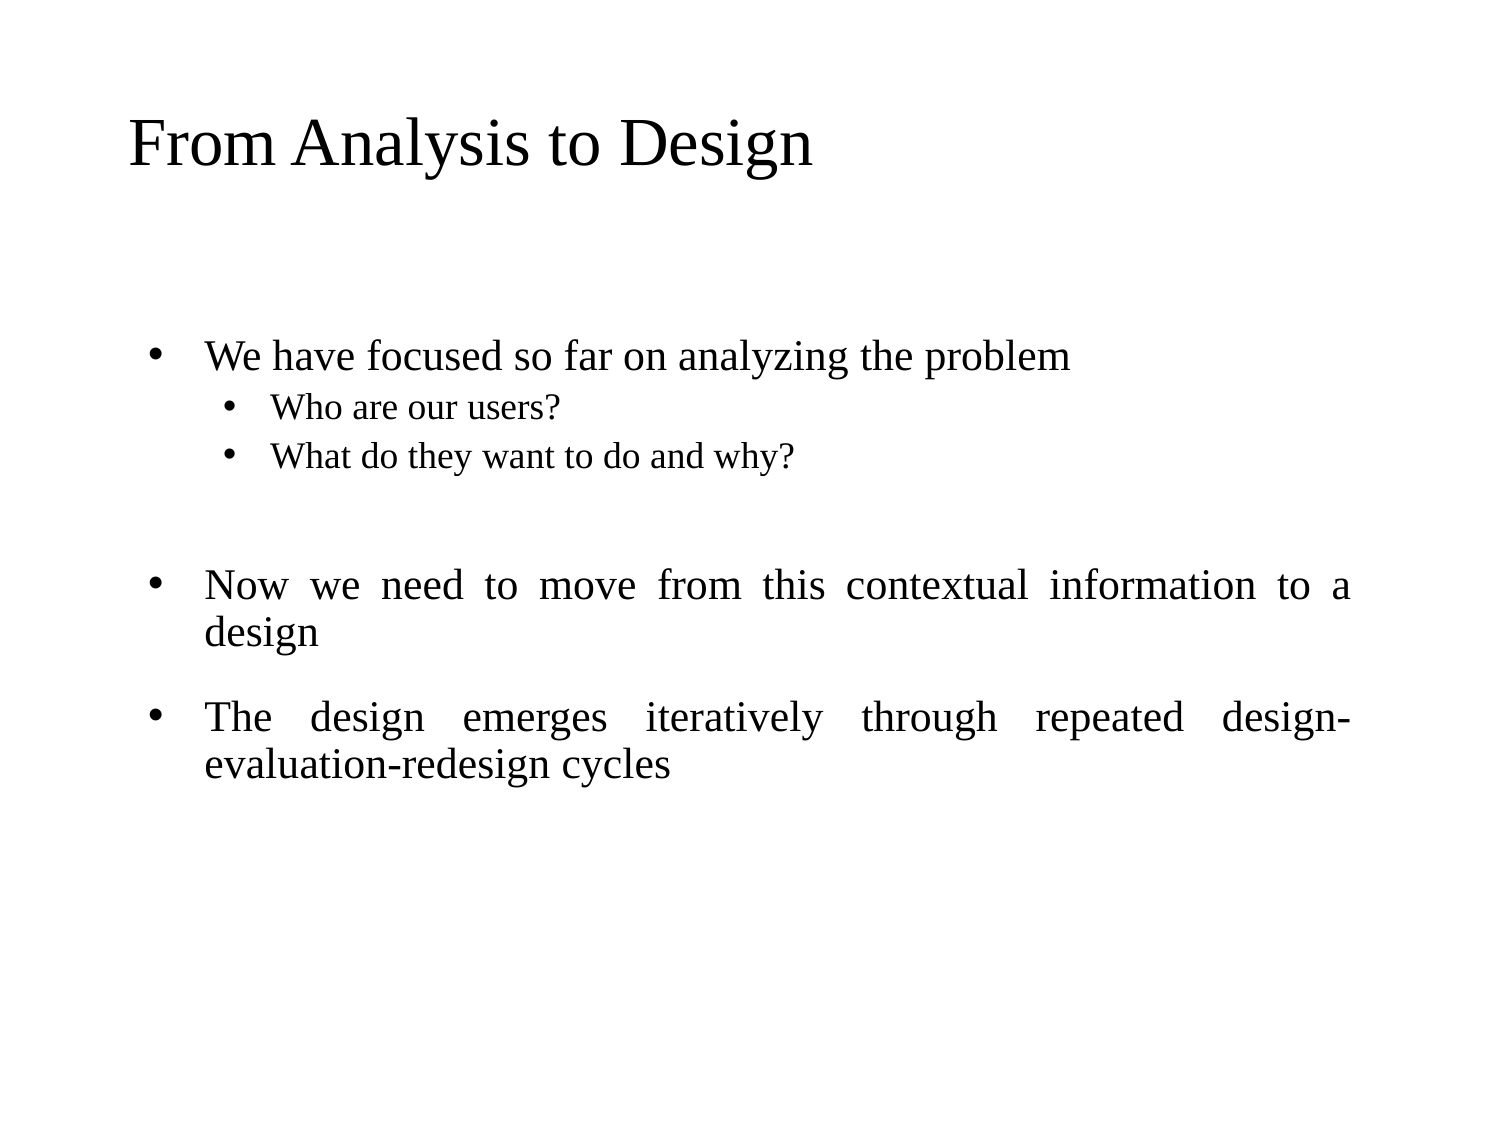

# From Analysis to Design
We have focused so far on analyzing the problem
Who are our users?
What do they want to do and why?

Now we need to move from this contextual information to a design
The design emerges iteratively through repeated design-evaluation-redesign cycles